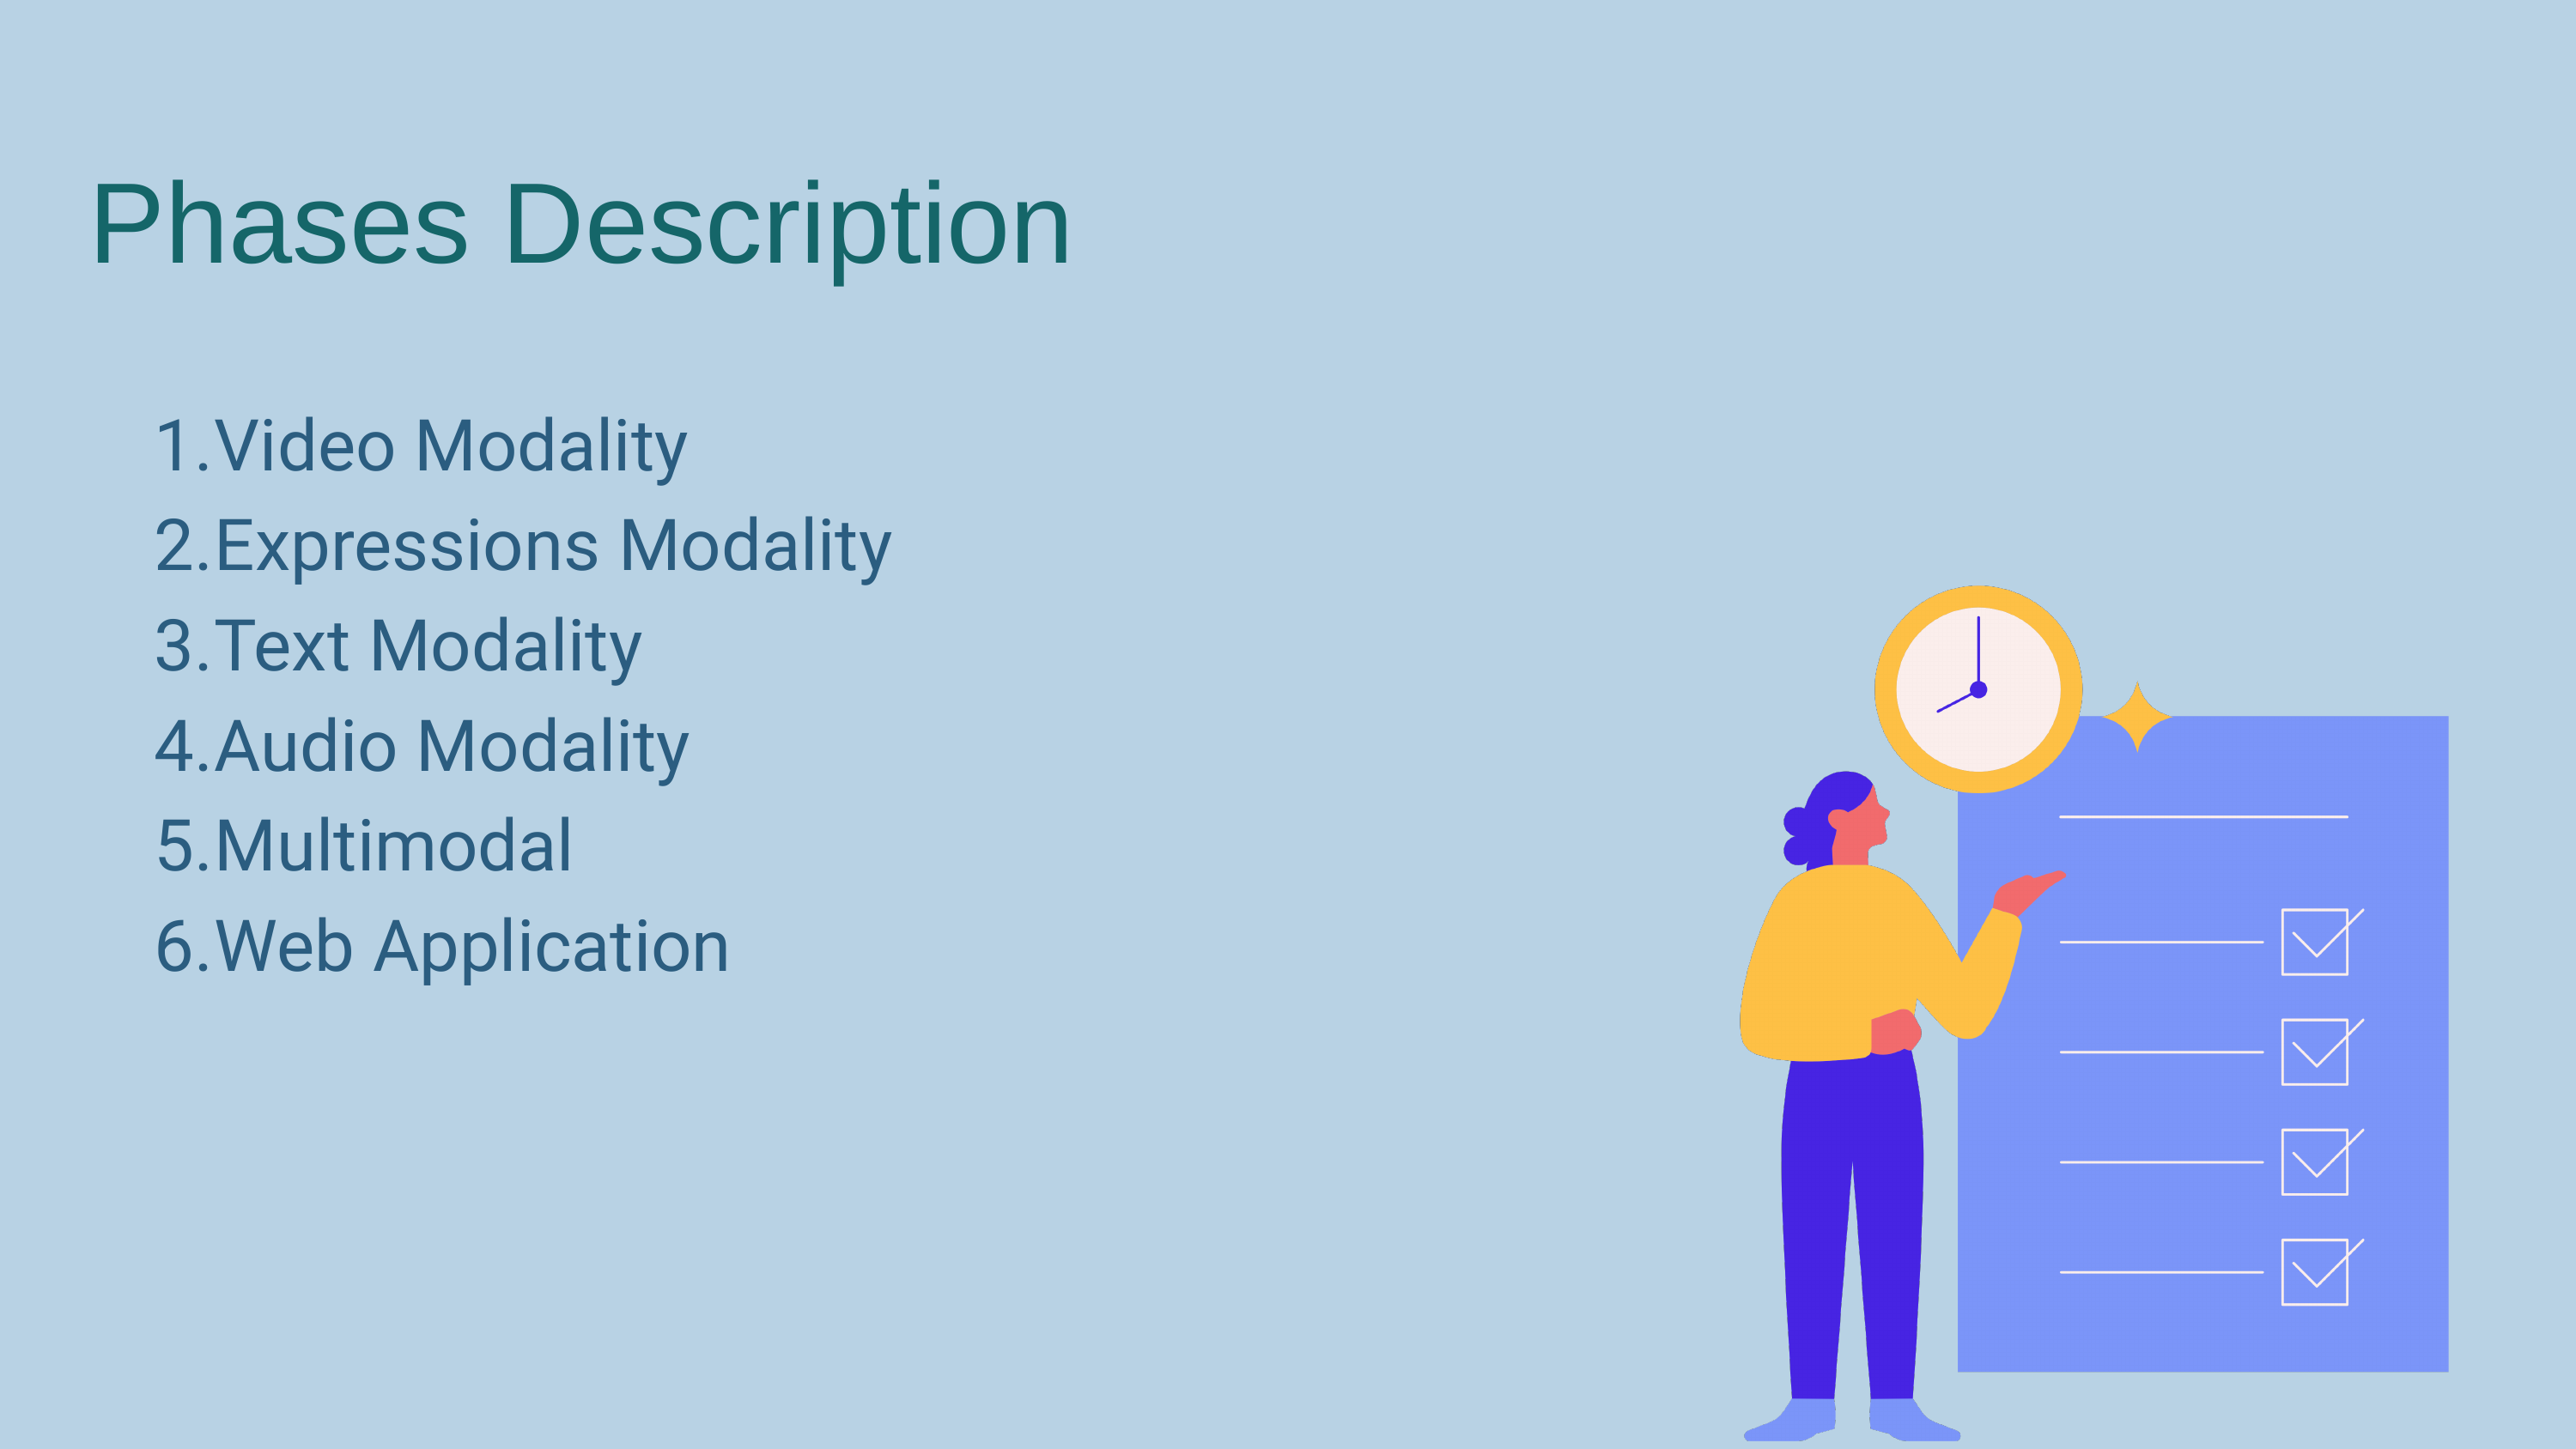

Phases Description

Video Modality
Expressions Modality
Text Modality
Audio Modality
Multimodal
Web Application